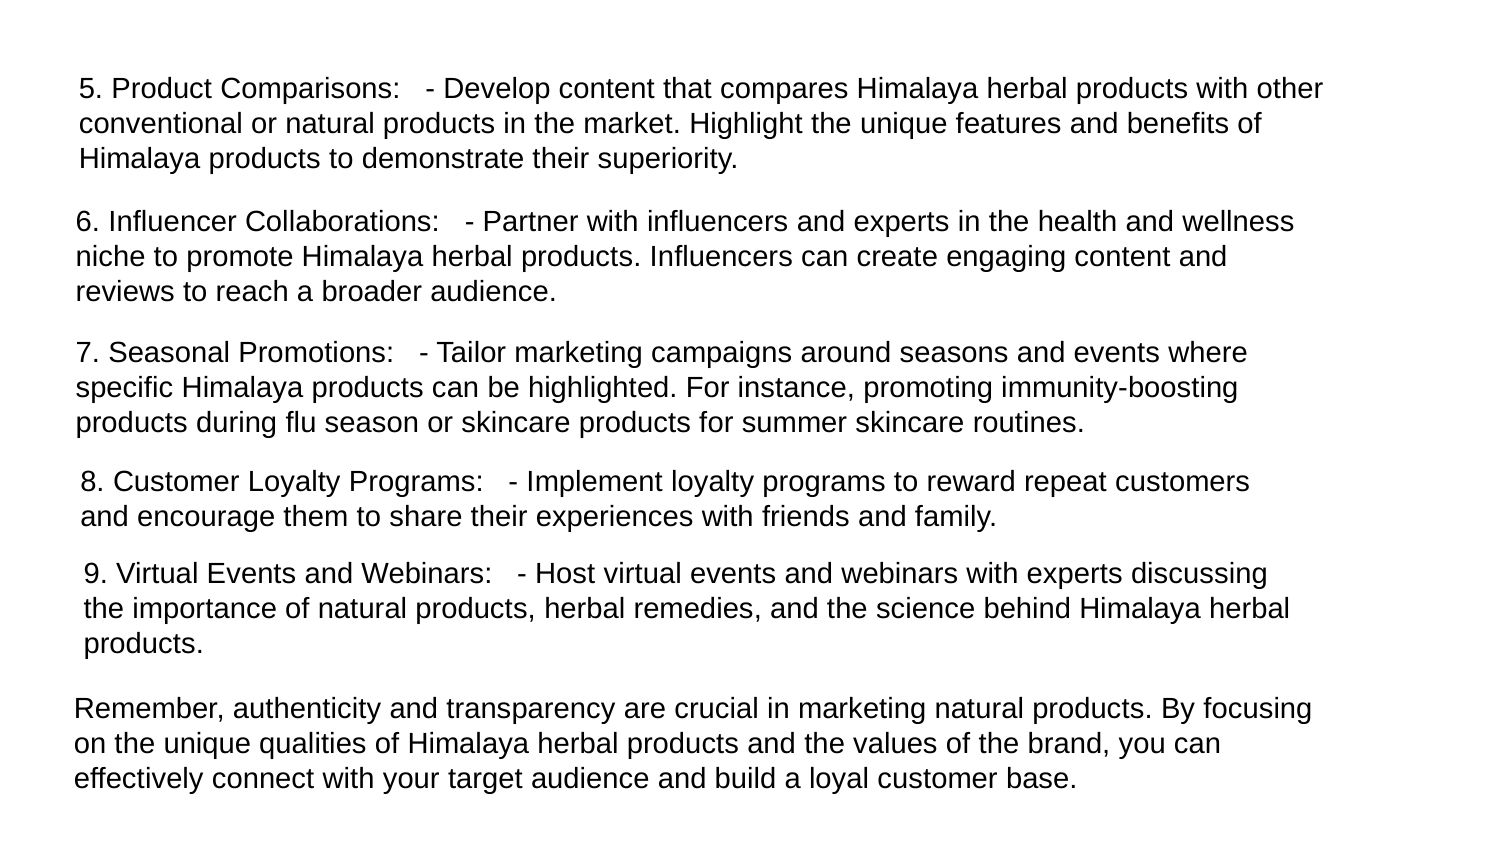

5. Product Comparisons:   - Develop content that compares Himalaya herbal products with other conventional or natural products in the market. Highlight the unique features and benefits of Himalaya products to demonstrate their superiority.
6. Influencer Collaborations:   - Partner with influencers and experts in the health and wellness niche to promote Himalaya herbal products. Influencers can create engaging content and reviews to reach a broader audience.
7. Seasonal Promotions:   - Tailor marketing campaigns around seasons and events where specific Himalaya products can be highlighted. For instance, promoting immunity-boosting products during flu season or skincare products for summer skincare routines.
8. Customer Loyalty Programs:   - Implement loyalty programs to reward repeat customers and encourage them to share their experiences with friends and family.
9. Virtual Events and Webinars:   - Host virtual events and webinars with experts discussing the importance of natural products, herbal remedies, and the science behind Himalaya herbal products.
Remember, authenticity and transparency are crucial in marketing natural products. By focusing on the unique qualities of Himalaya herbal products and the values of the brand, you can effectively connect with your target audience and build a loyal customer base.